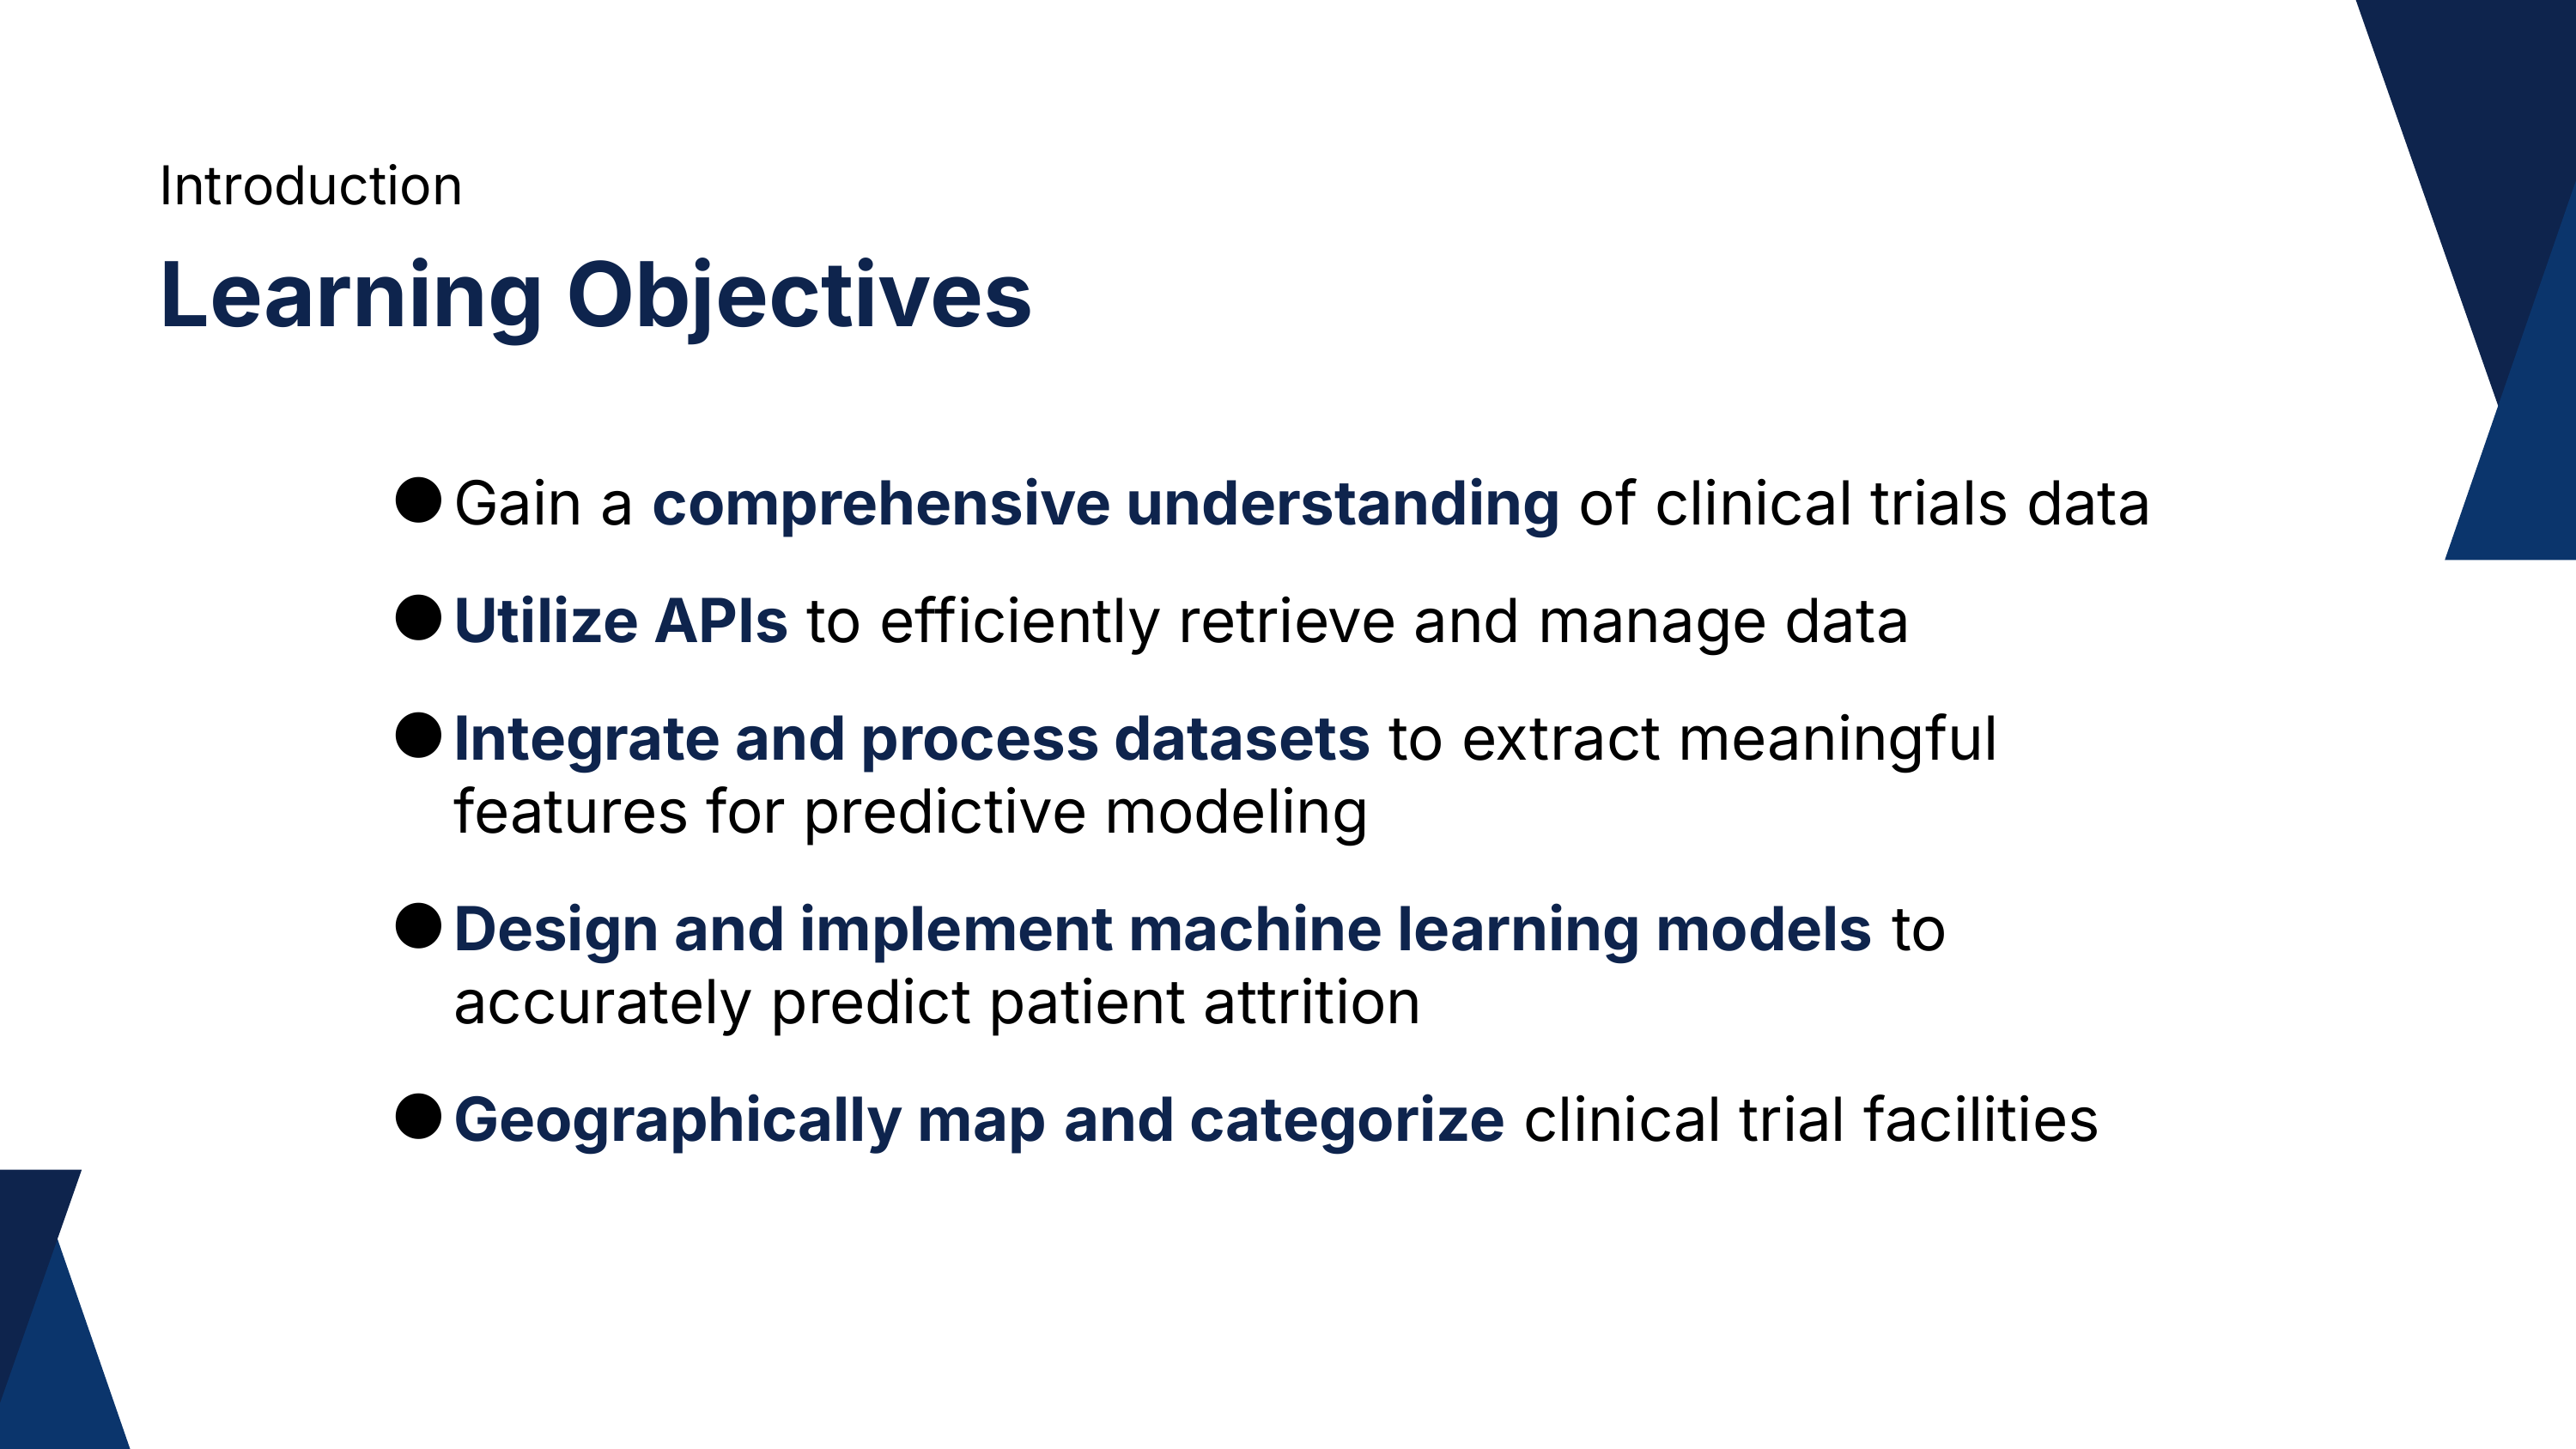

Introduction

Learning Objectives
Gain a comprehensive understanding of clinical trials data
Utilize APIs to efficiently retrieve and manage data
Integrate and process datasets to extract meaningful features for predictive modeling
Design and implement machine learning models to accurately predict patient attrition
Geographically map and categorize clinical trial facilities